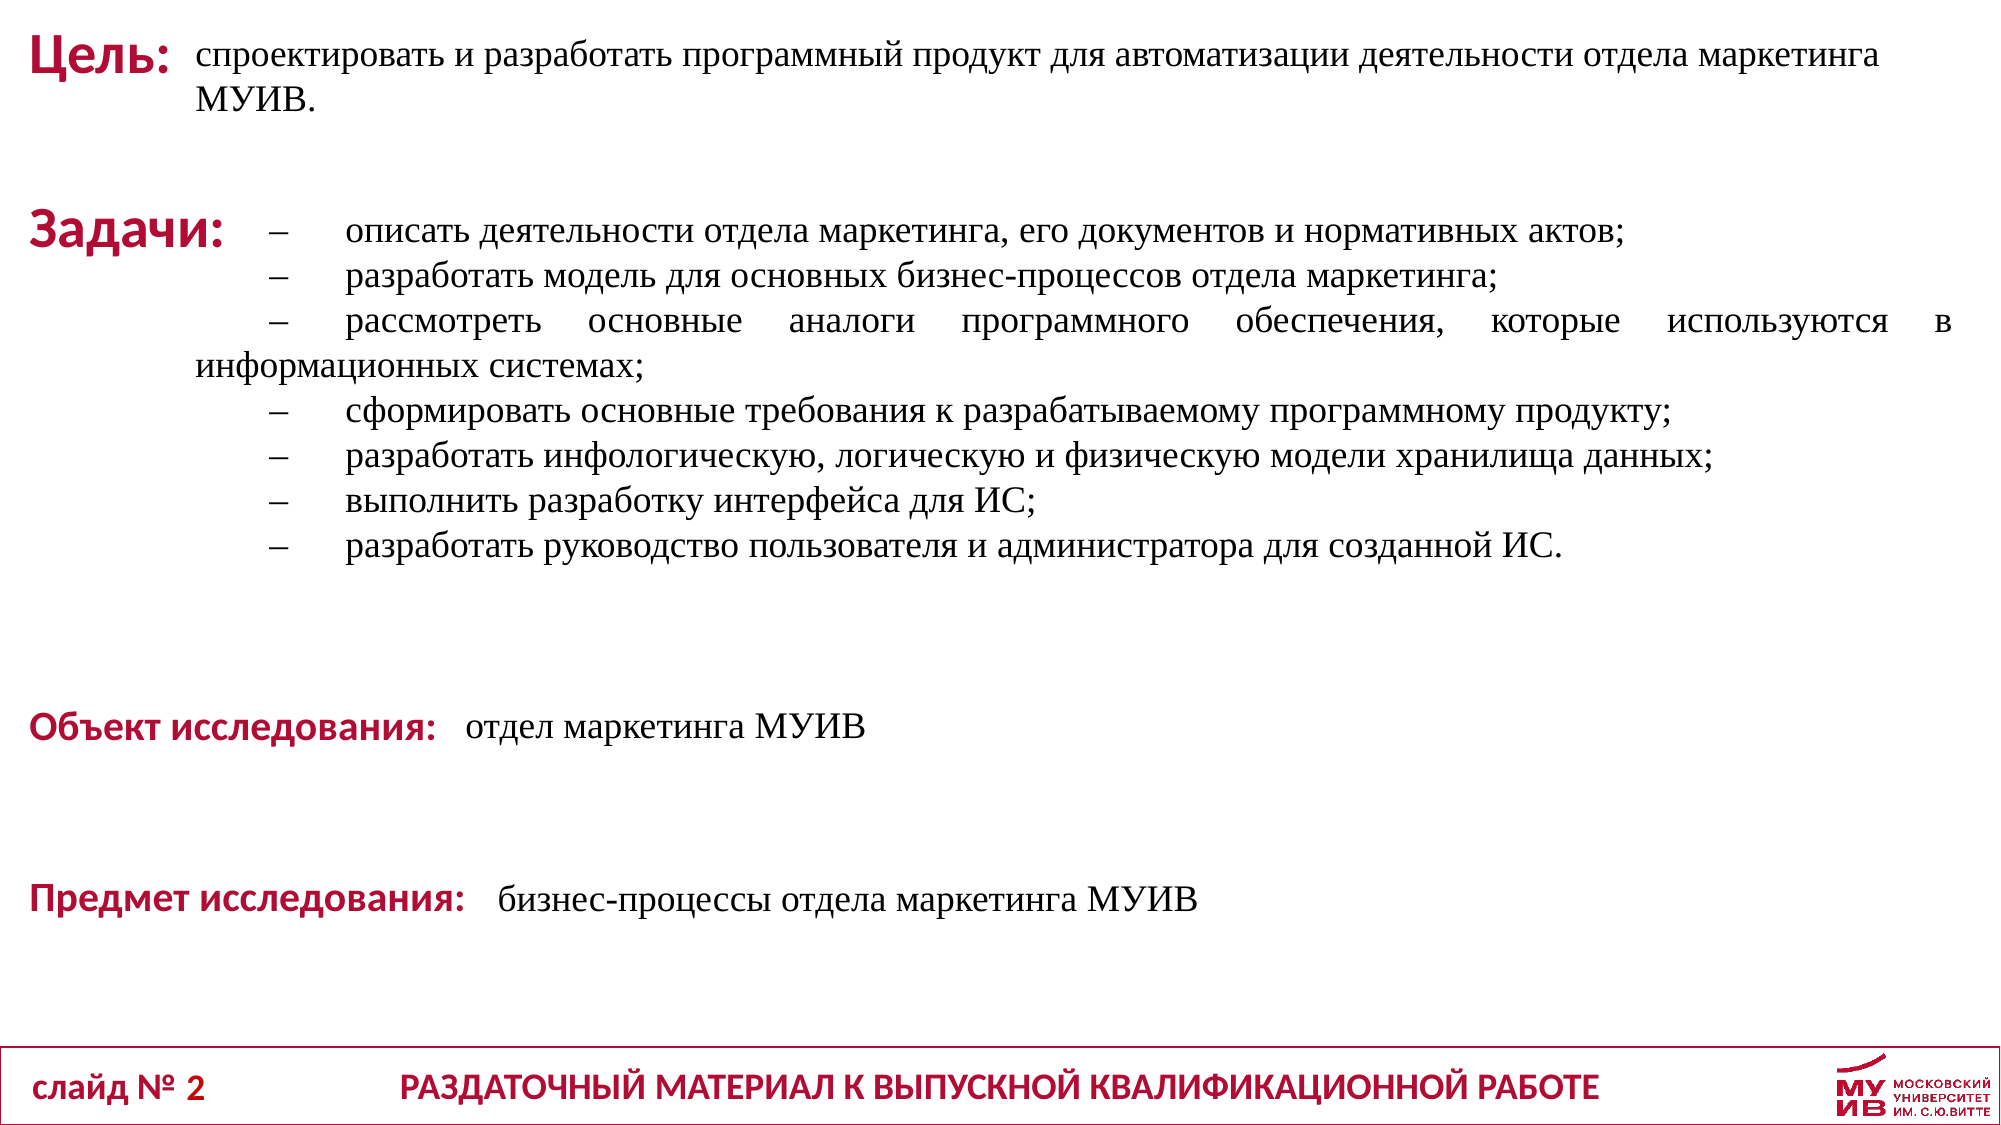

спроектировать и разработать программный продукт для автоматизации деятельности отдела маркетинга МУИВ.
–	описать деятельности отдела маркетинга, его документов и нормативных актов;
–	разработать модель для основных бизнес-процессов отдела маркетинга;
–	рассмотреть основные аналоги программного обеспечения, которые используются в информационных системах;
–	сформировать основные требования к разрабатываемому программному продукту;
–	разработать инфологическую, логическую и физическую модели хранилища данных;
–	выполнить разработку интерфейса для ИС;
–	разработать руководство пользователя и администратора для созданной ИС.
отдел маркетинга МУИВ
бизнес-процессы отдела маркетинга МУИВ
2